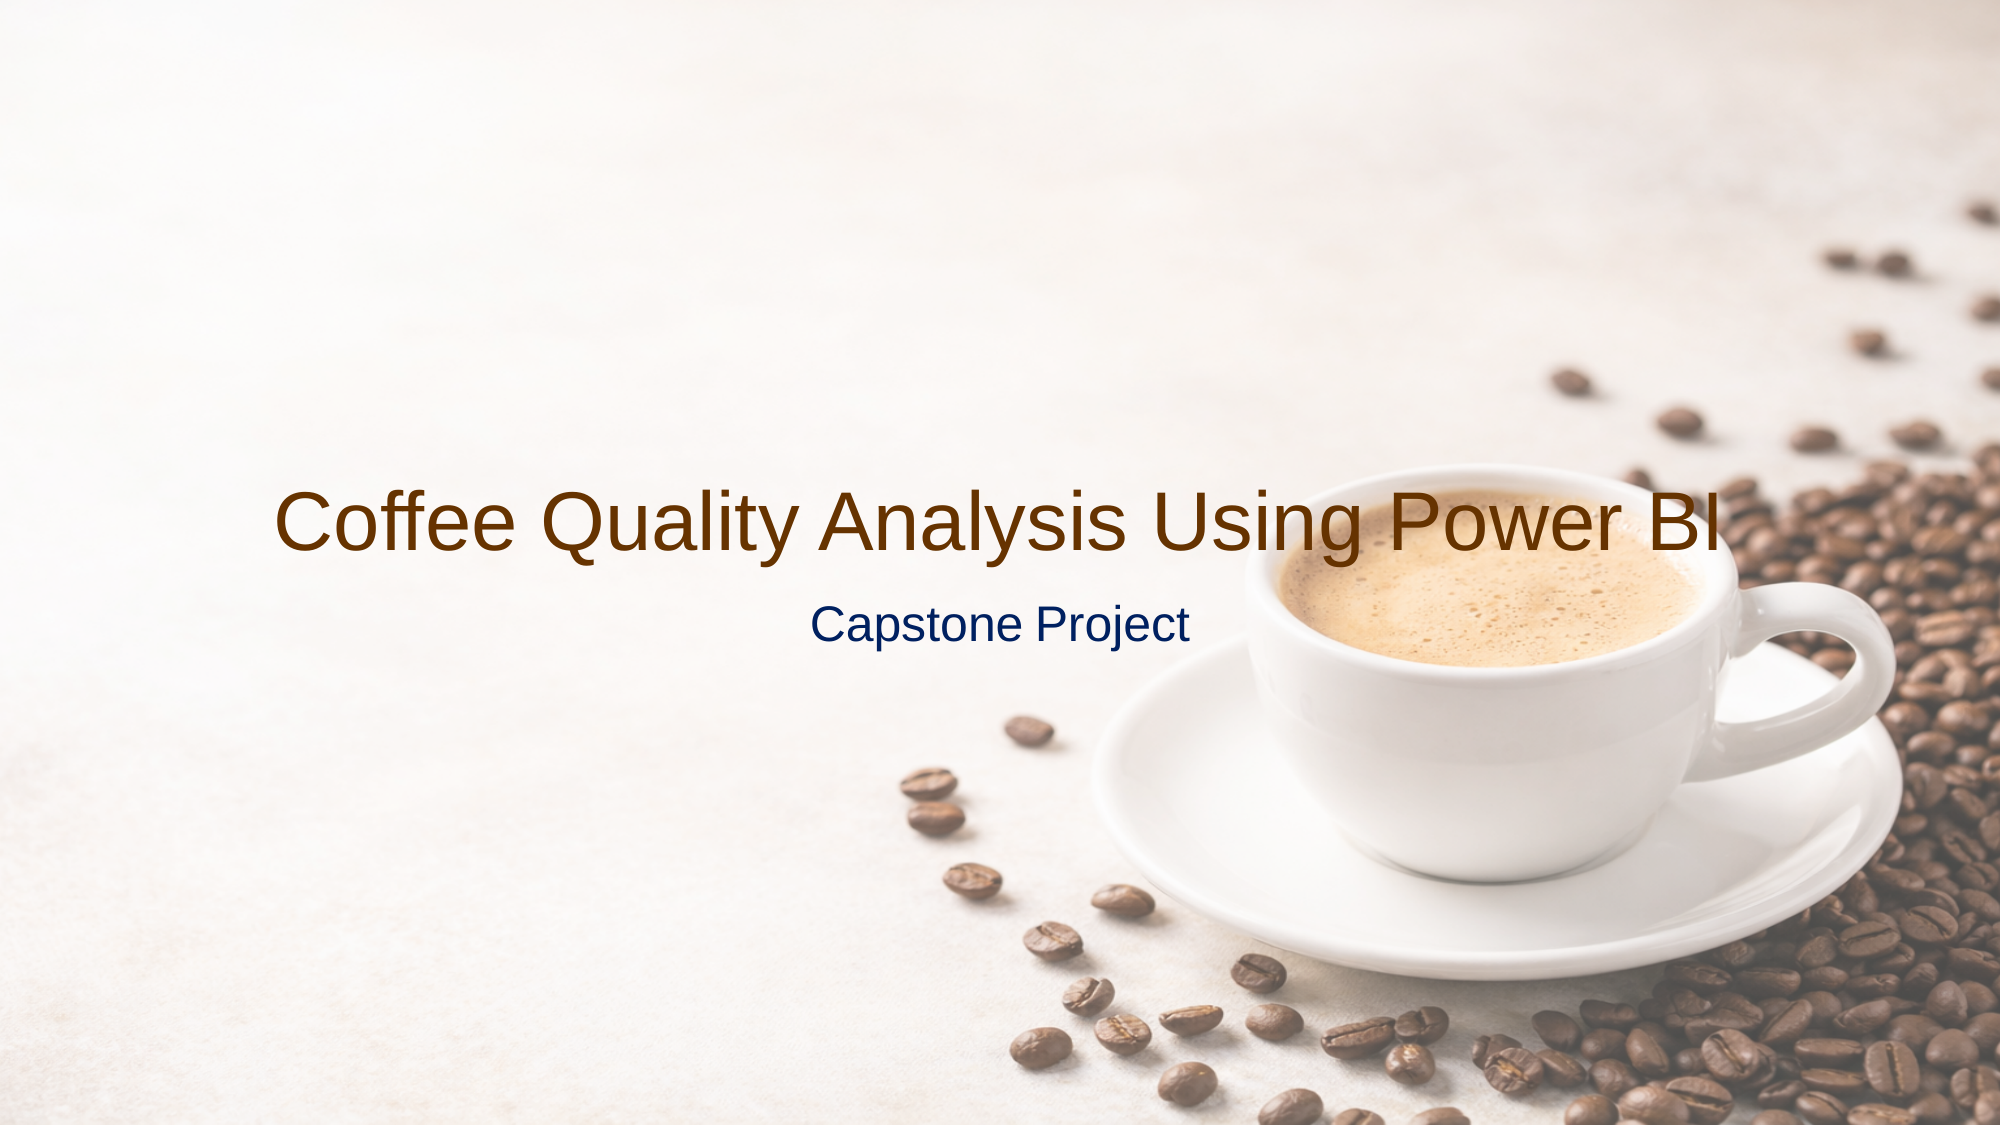

# Coffee Quality Analysis Using Power BI
Capstone Project